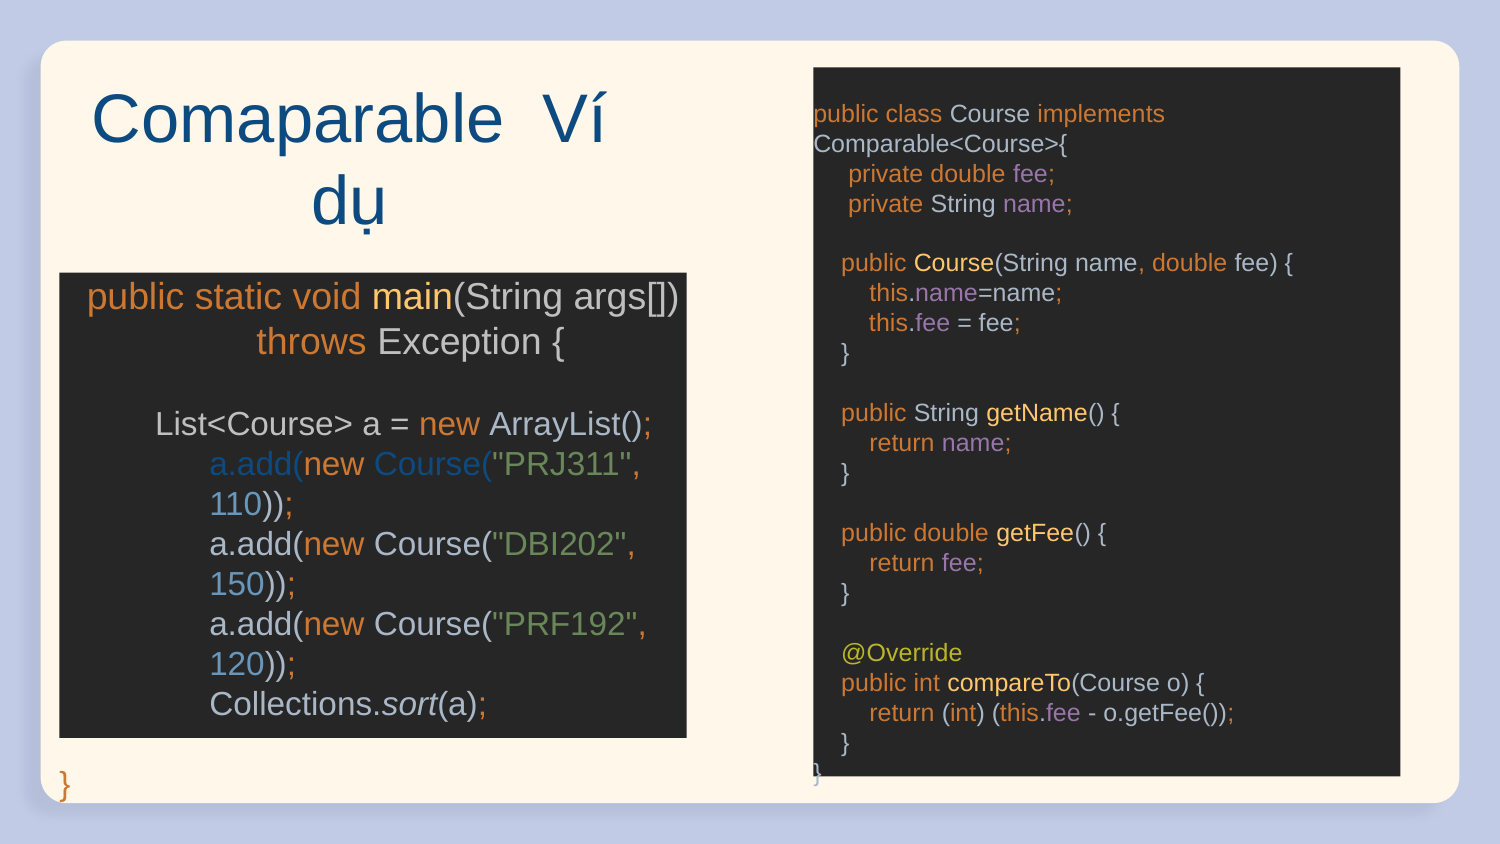

public class Course implements Comparable<Course>{
     private double fee;
     private String name;
    public Course(String name, double fee) {
        this.name=name;
        this.fee = fee;
    }
    public String getName() {
        return name;
    }
    public double getFee() {
        return fee;
    }
    @Override
    public int compareTo(Course o) {
        return (int) (this.fee - o.getFee());
    }
}
# Comaparable  Ví dụ
public static void main(String args[]) throws Exception {

List<Course> a = new ArrayList();
a.add(new Course("PRJ311", 110));
a.add(new Course("DBI202", 150));
a.add(new Course("PRF192", 120));
Collections.sort(a);

}